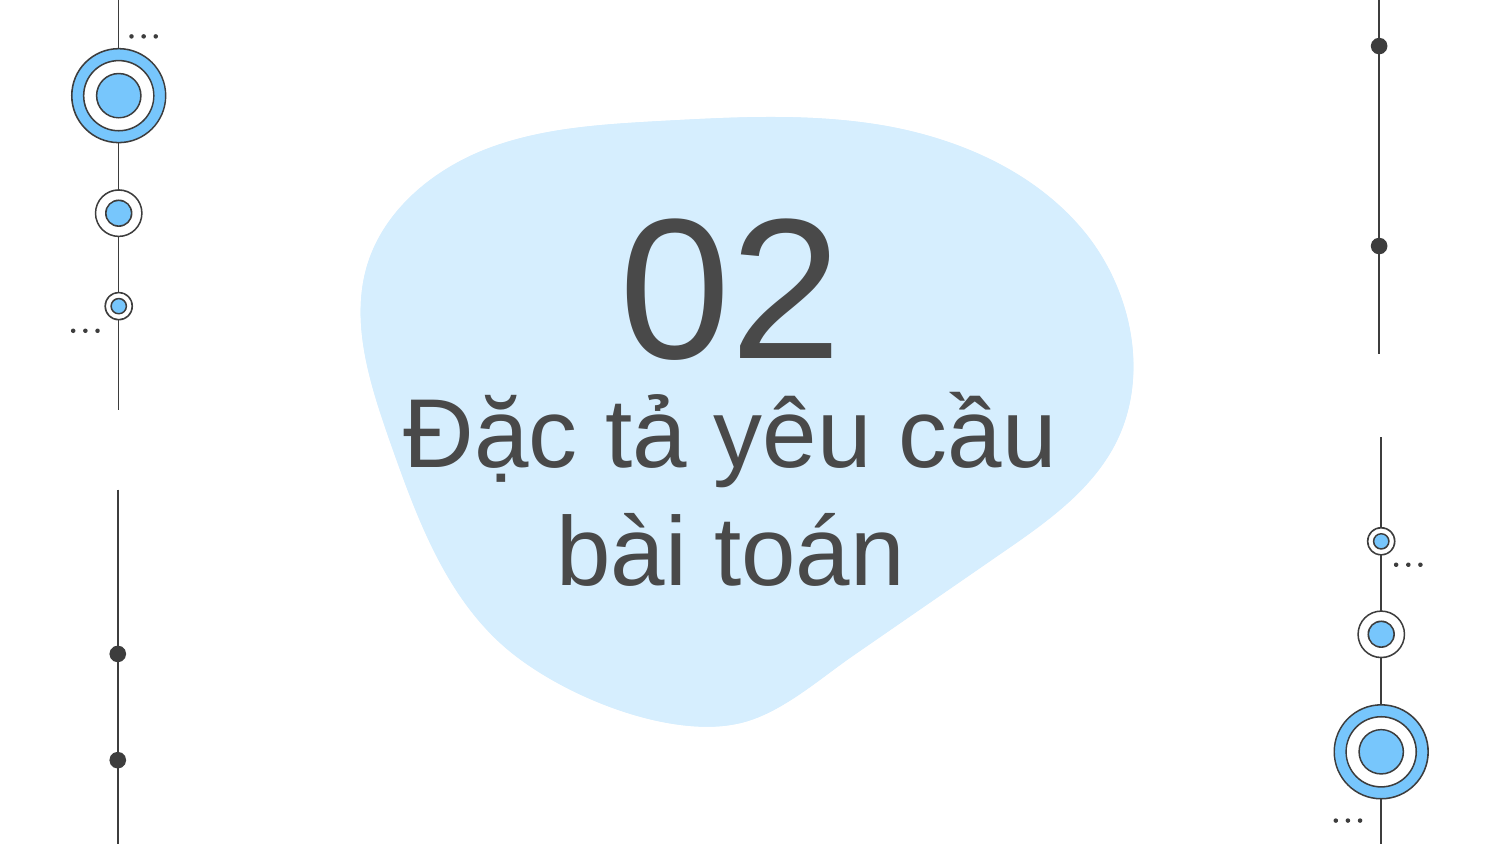

02
# Đặc tả yêu cầu bài toán